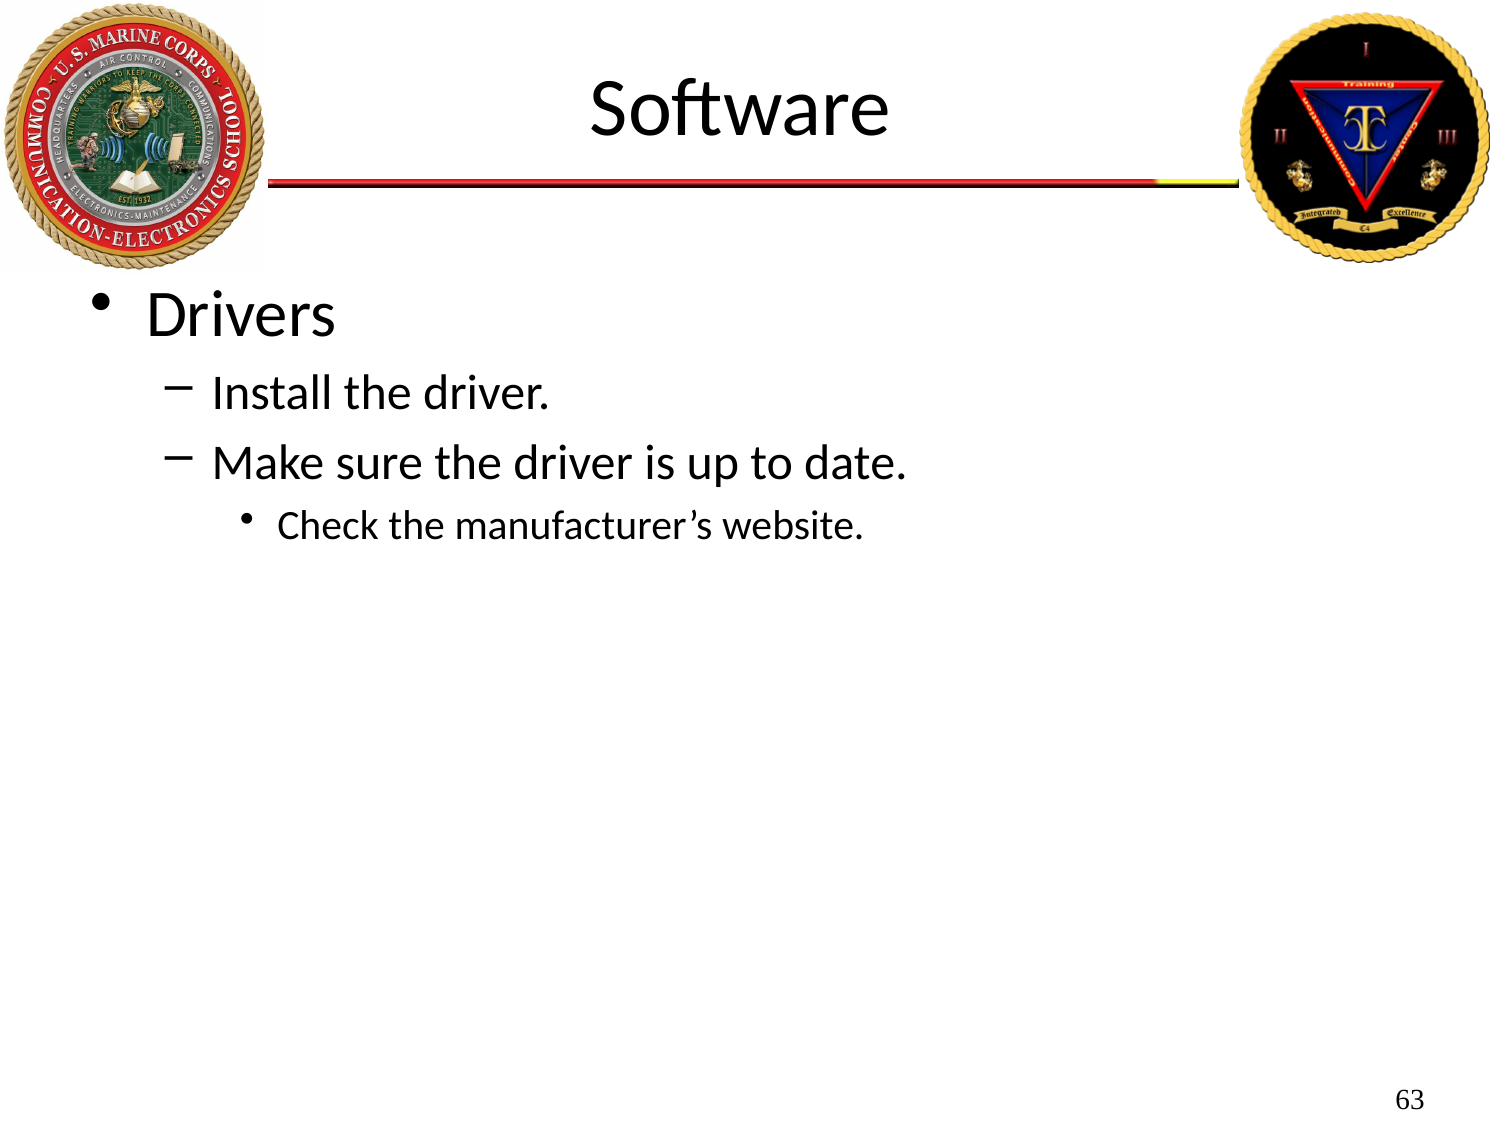

# Software
Drivers
Install the driver.
Make sure the driver is up to date.
Check the manufacturer’s website.